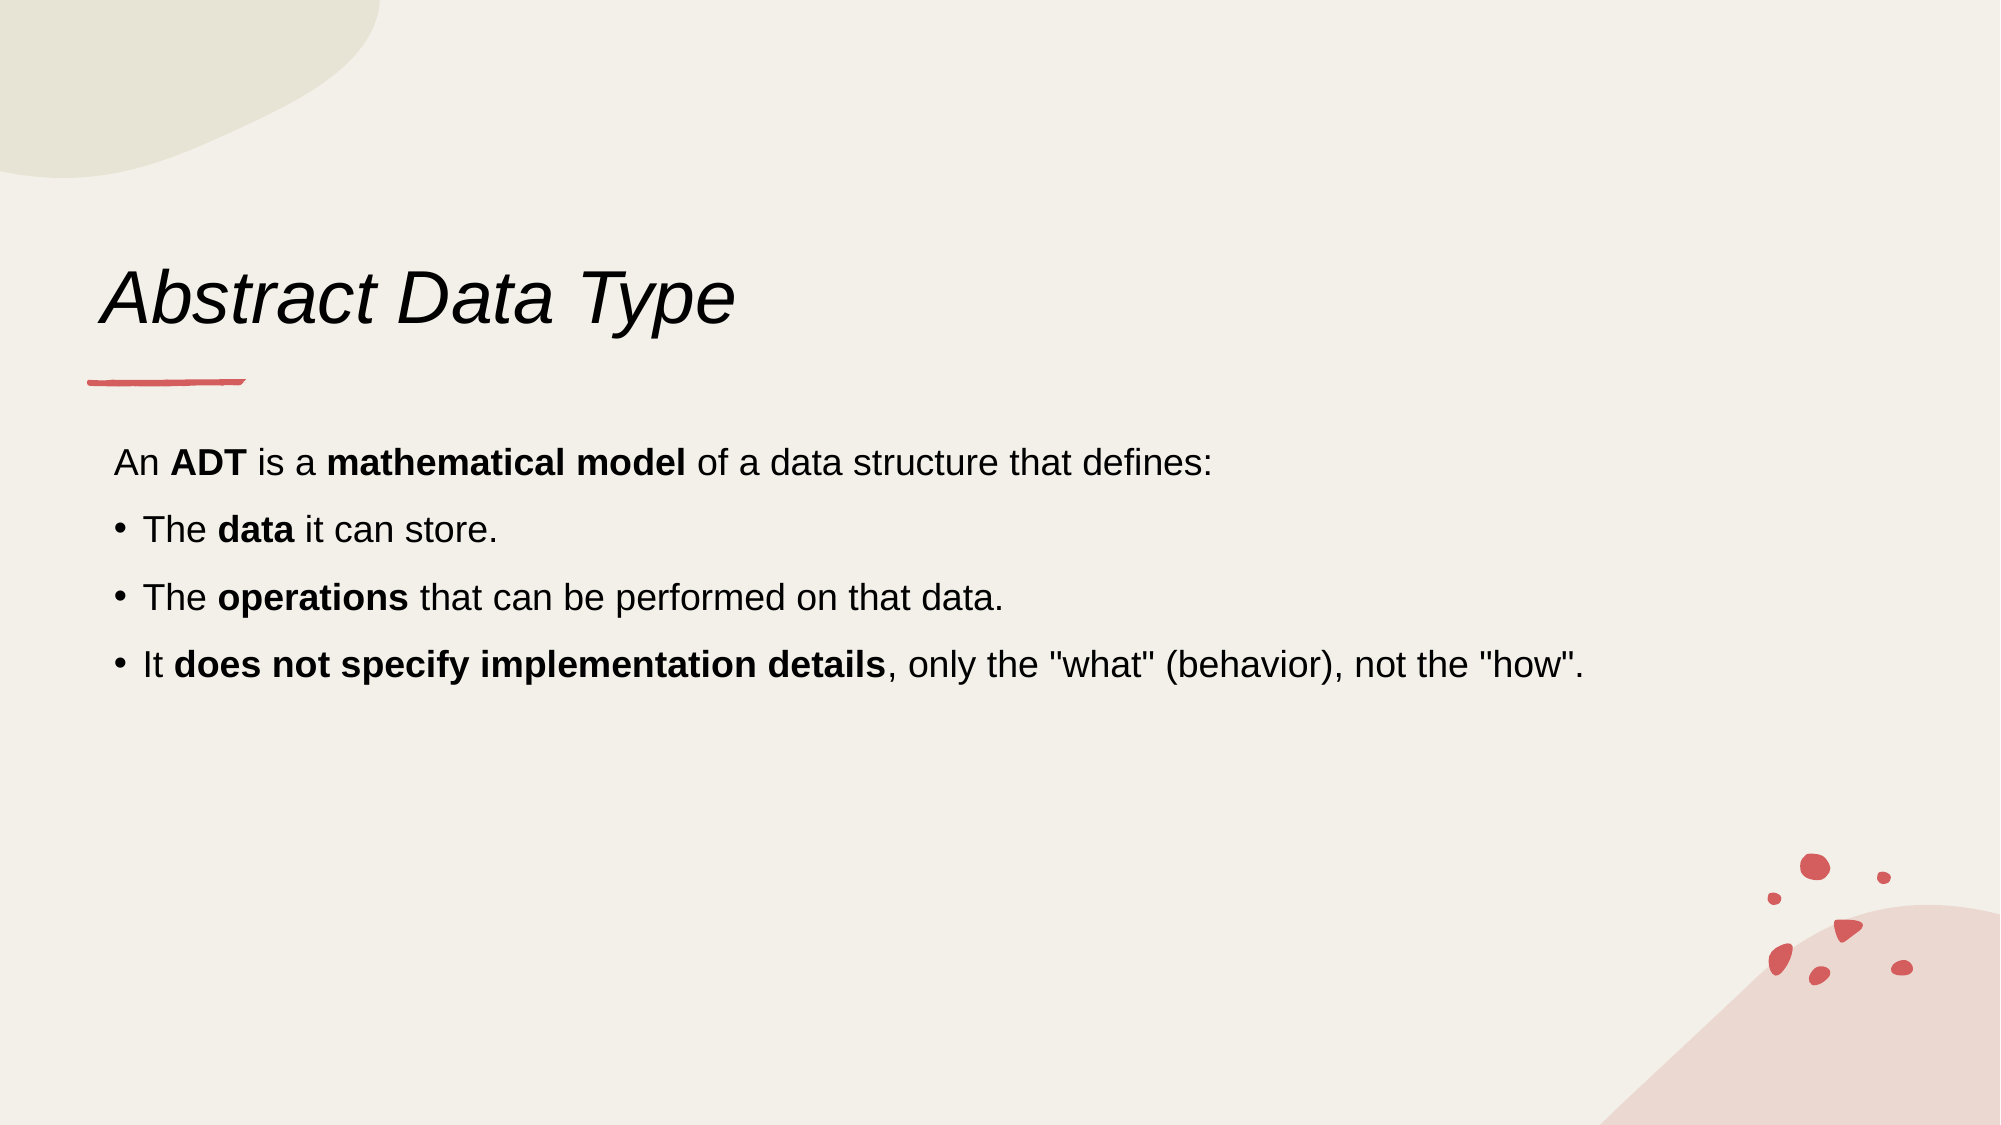

# Abstract Data Type
An ADT is a mathematical model of a data structure that defines:
The data it can store.
The operations that can be performed on that data.
It does not specify implementation details, only the "what" (behavior), not the "how".